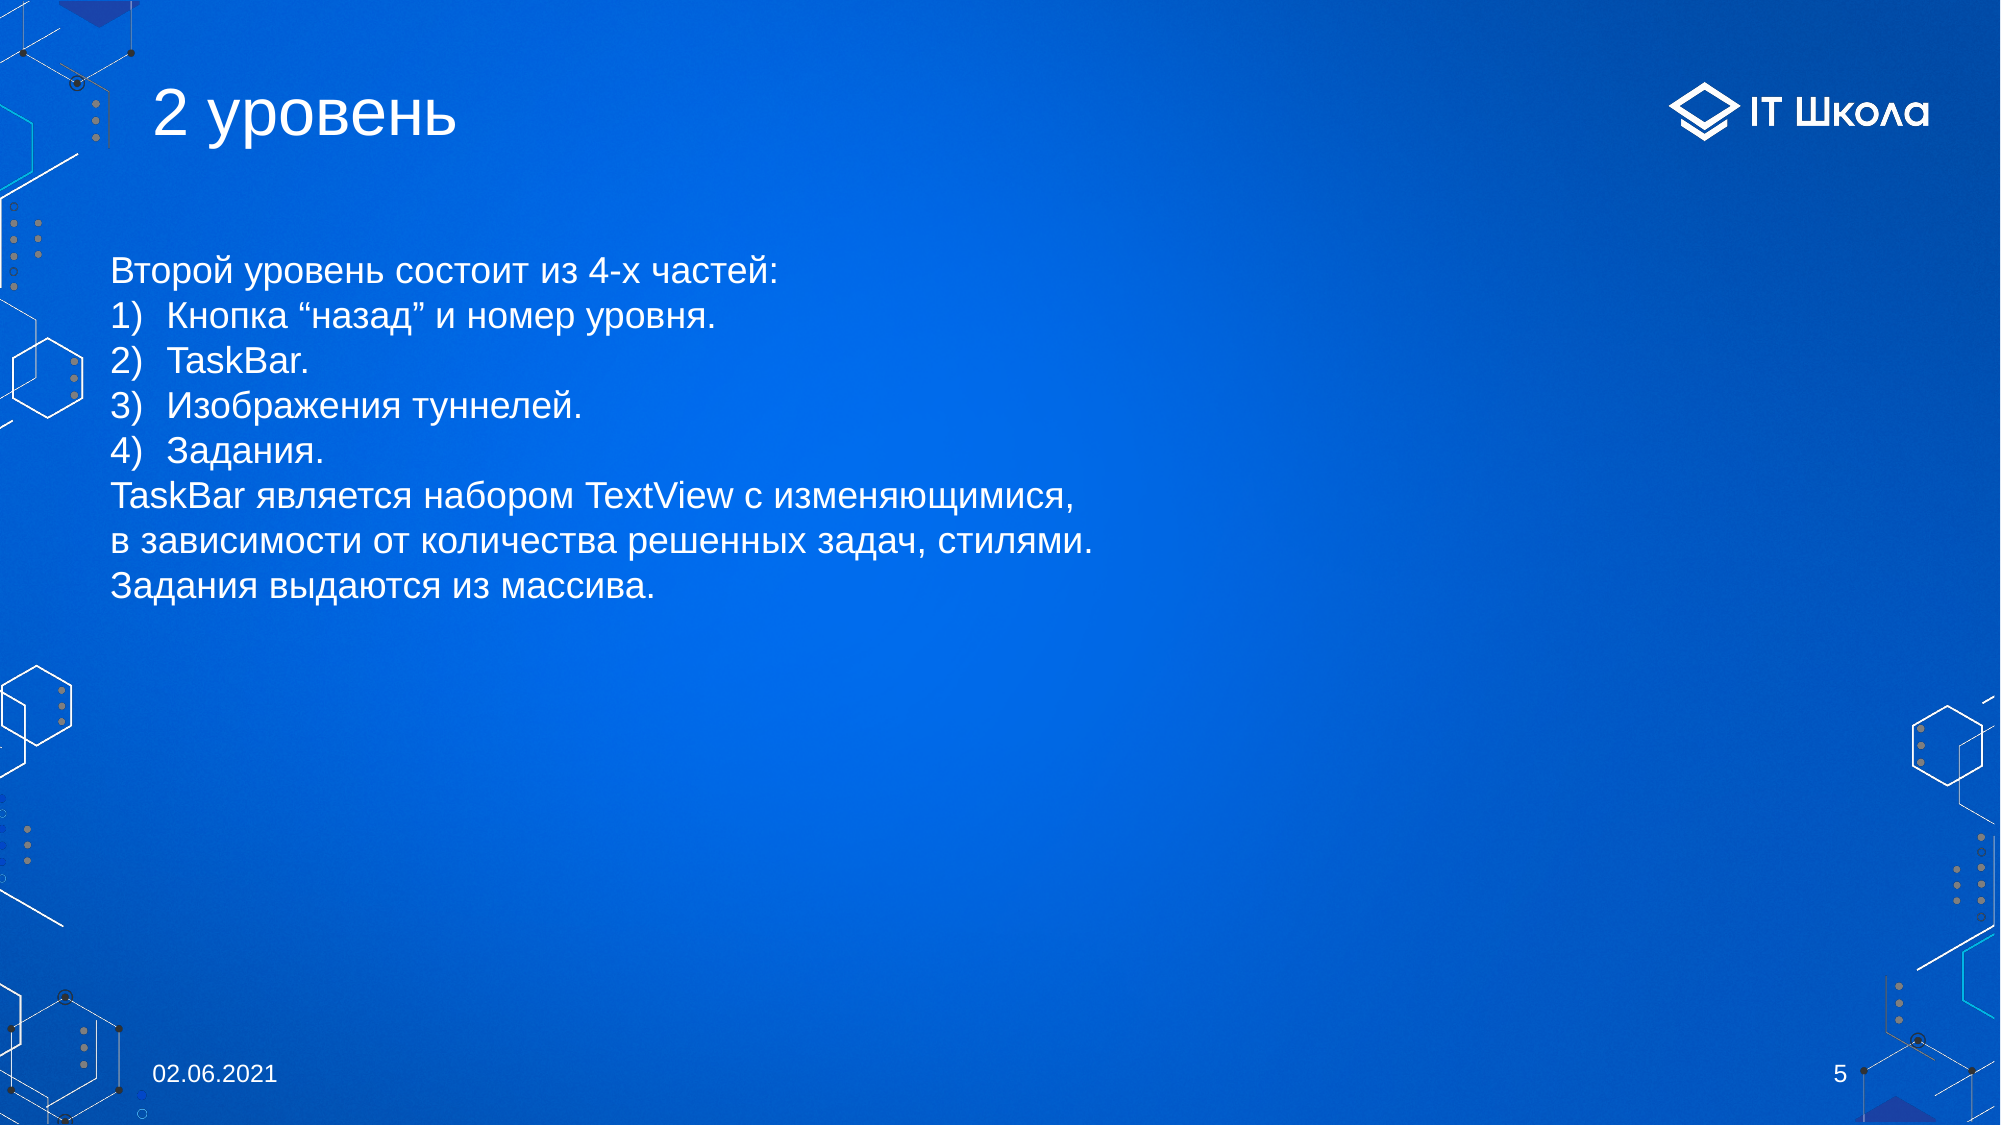

# 2 yровень
Второй уровень состоит из 4-х частей:
Кнопка “назад” и номер уровня.
TaskBar.
Изображения туннелей.
Задания.
TaskBar является набором TextView с изменяющимися,
в зависимости от количества решенных задач, стилями.
Задания выдаются из массива.
02.06.2021
5